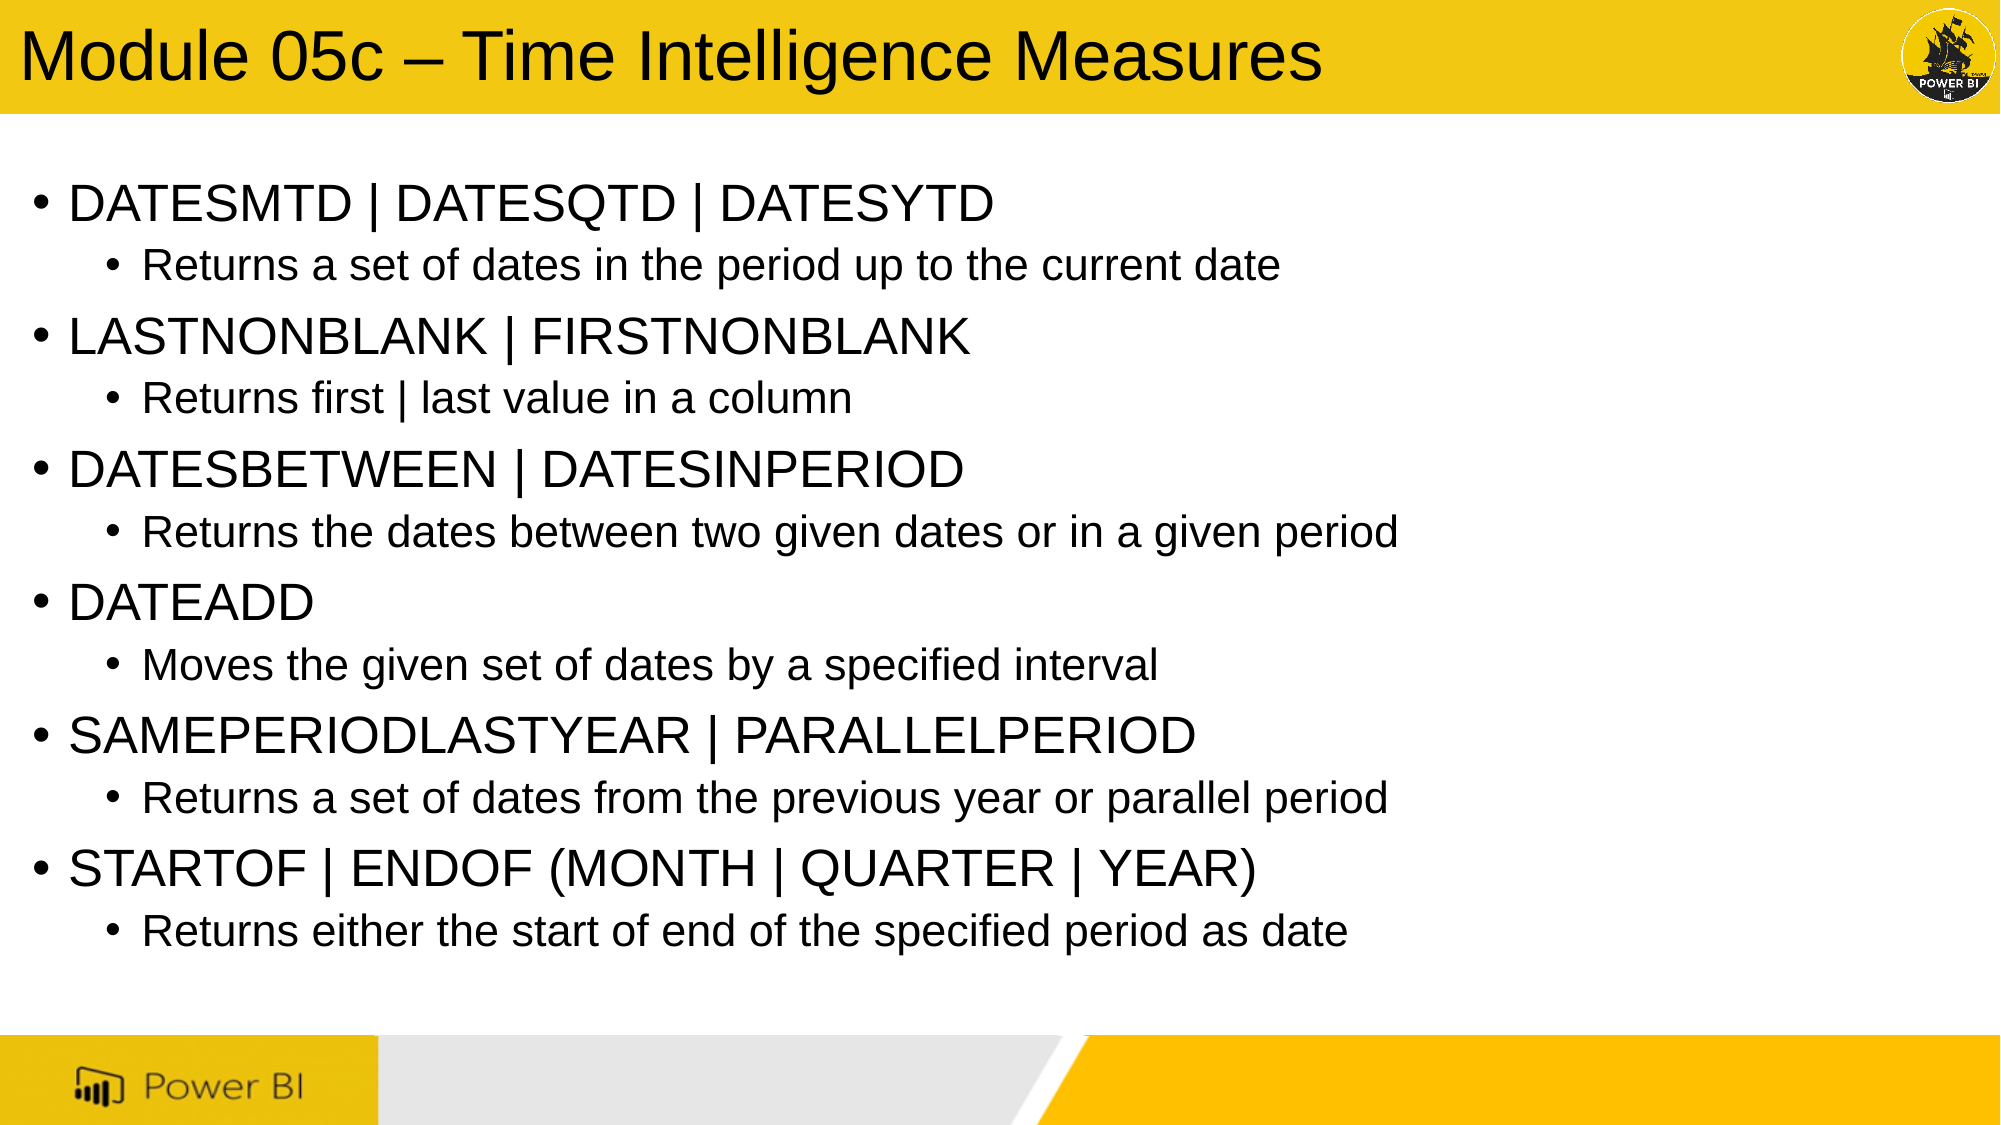

# Module 05c – Time Intelligence Measures
DATESMTD | DATESQTD | DATESYTD
Returns a set of dates in the period up to the current date
LASTNONBLANK | FIRSTNONBLANK
Returns first | last value in a column
DATESBETWEEN | DATESINPERIOD
Returns the dates between two given dates or in a given period
DATEADD
Moves the given set of dates by a specified interval
SAMEPERIODLASTYEAR | PARALLELPERIOD
Returns a set of dates from the previous year or parallel period
STARTOF | ENDOF (MONTH | QUARTER | YEAR)
Returns either the start of end of the specified period as date